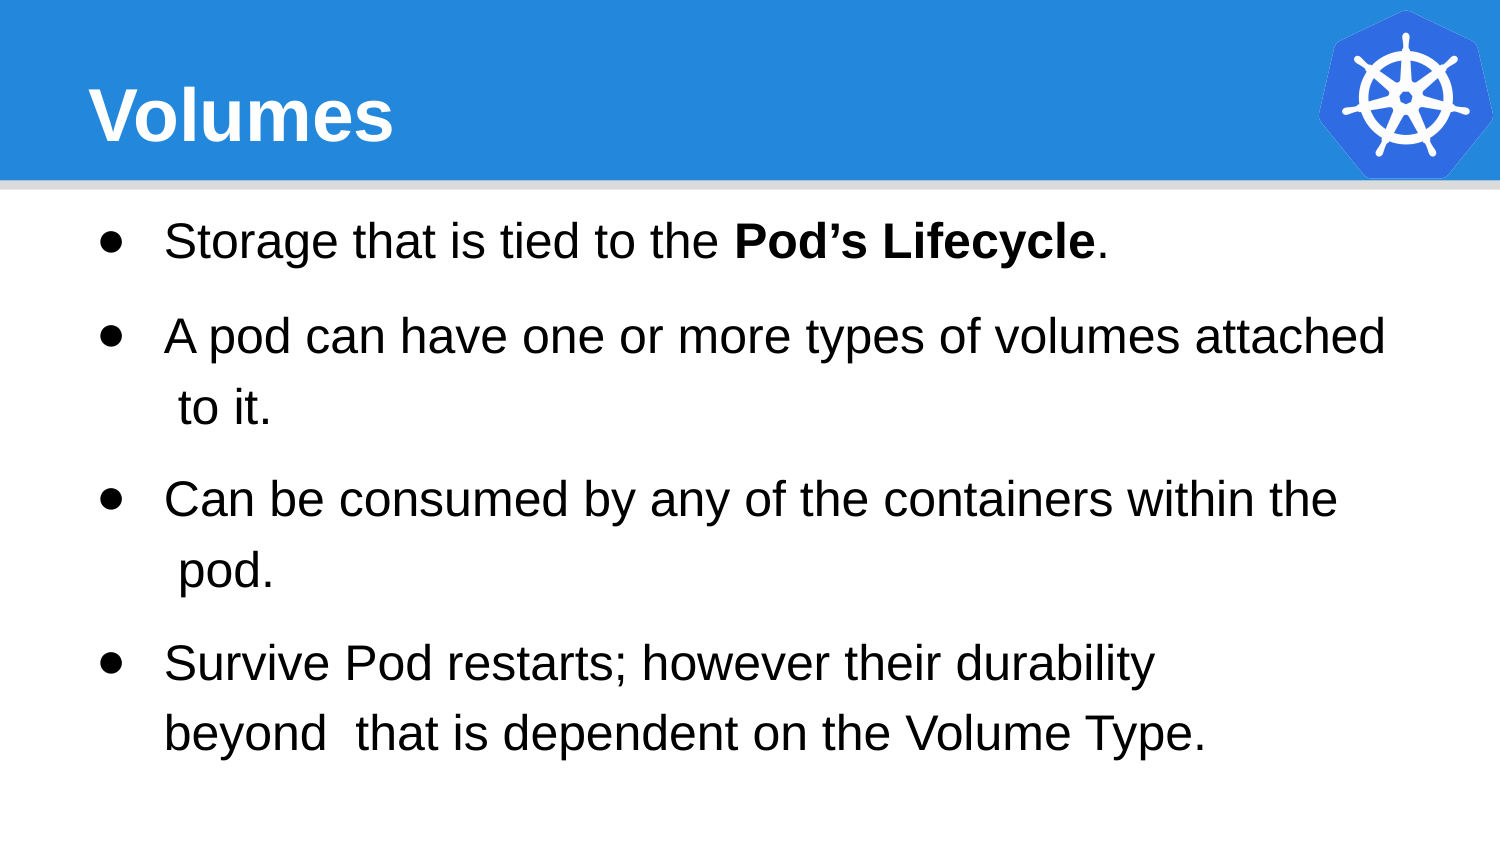

# Volumes
Storage that is tied to the Pod’s Lifecycle.
A pod can have one or more types of volumes attached  to it.
Can be consumed by any of the containers within the  pod.
Survive Pod restarts; however their durability beyond  that is dependent on the Volume Type.